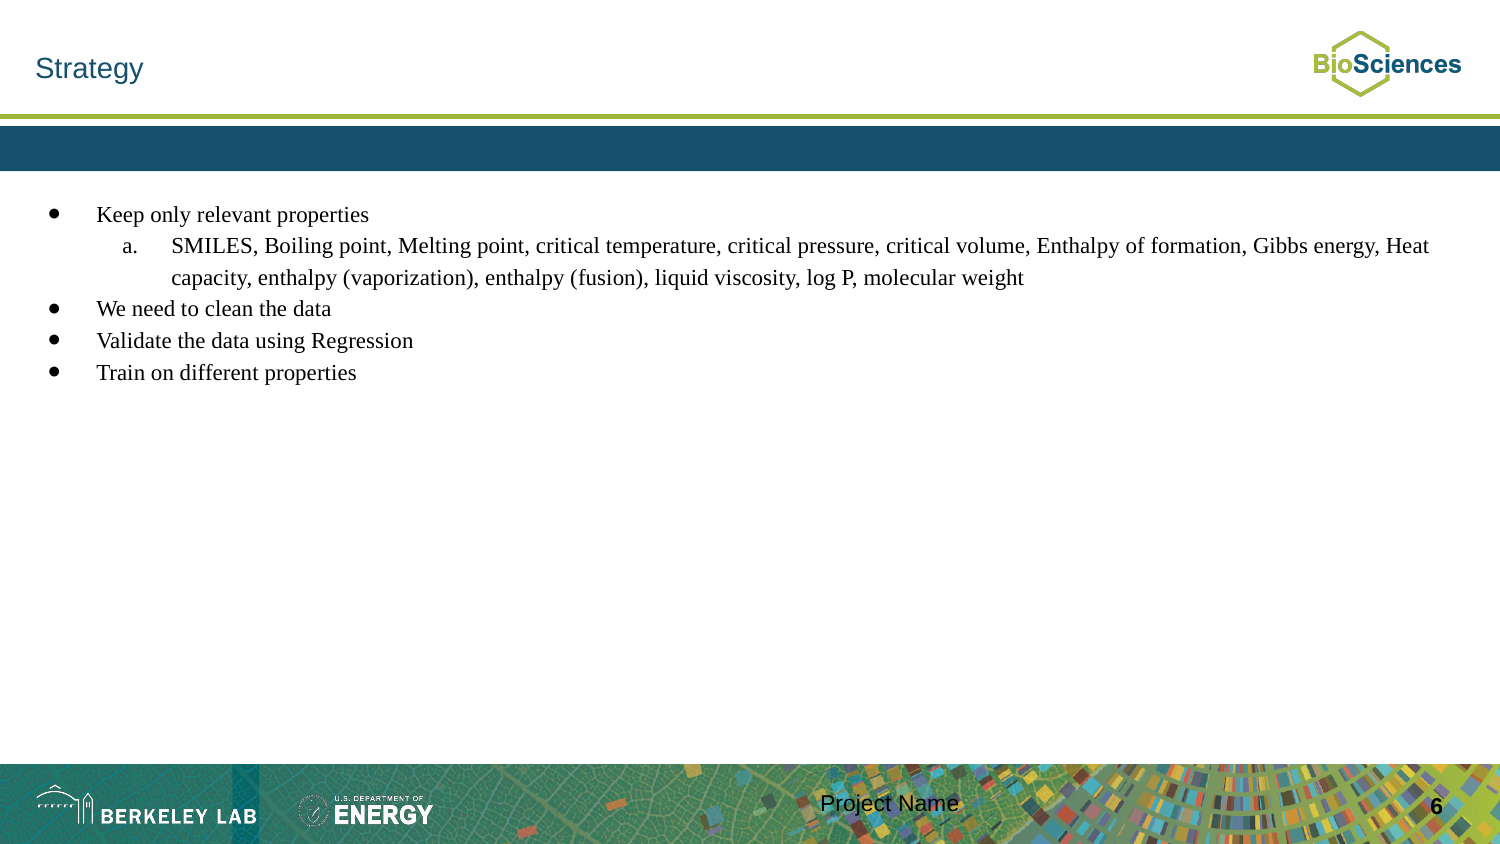

# Strategy
Keep only relevant properties
SMILES, Boiling point, Melting point, critical temperature, critical pressure, critical volume, Enthalpy of formation, Gibbs energy, Heat capacity, enthalpy (vaporization), enthalpy (fusion), liquid viscosity, log P, molecular weight
We need to clean the data
Validate the data using Regression
Train on different properties

Project Name
6